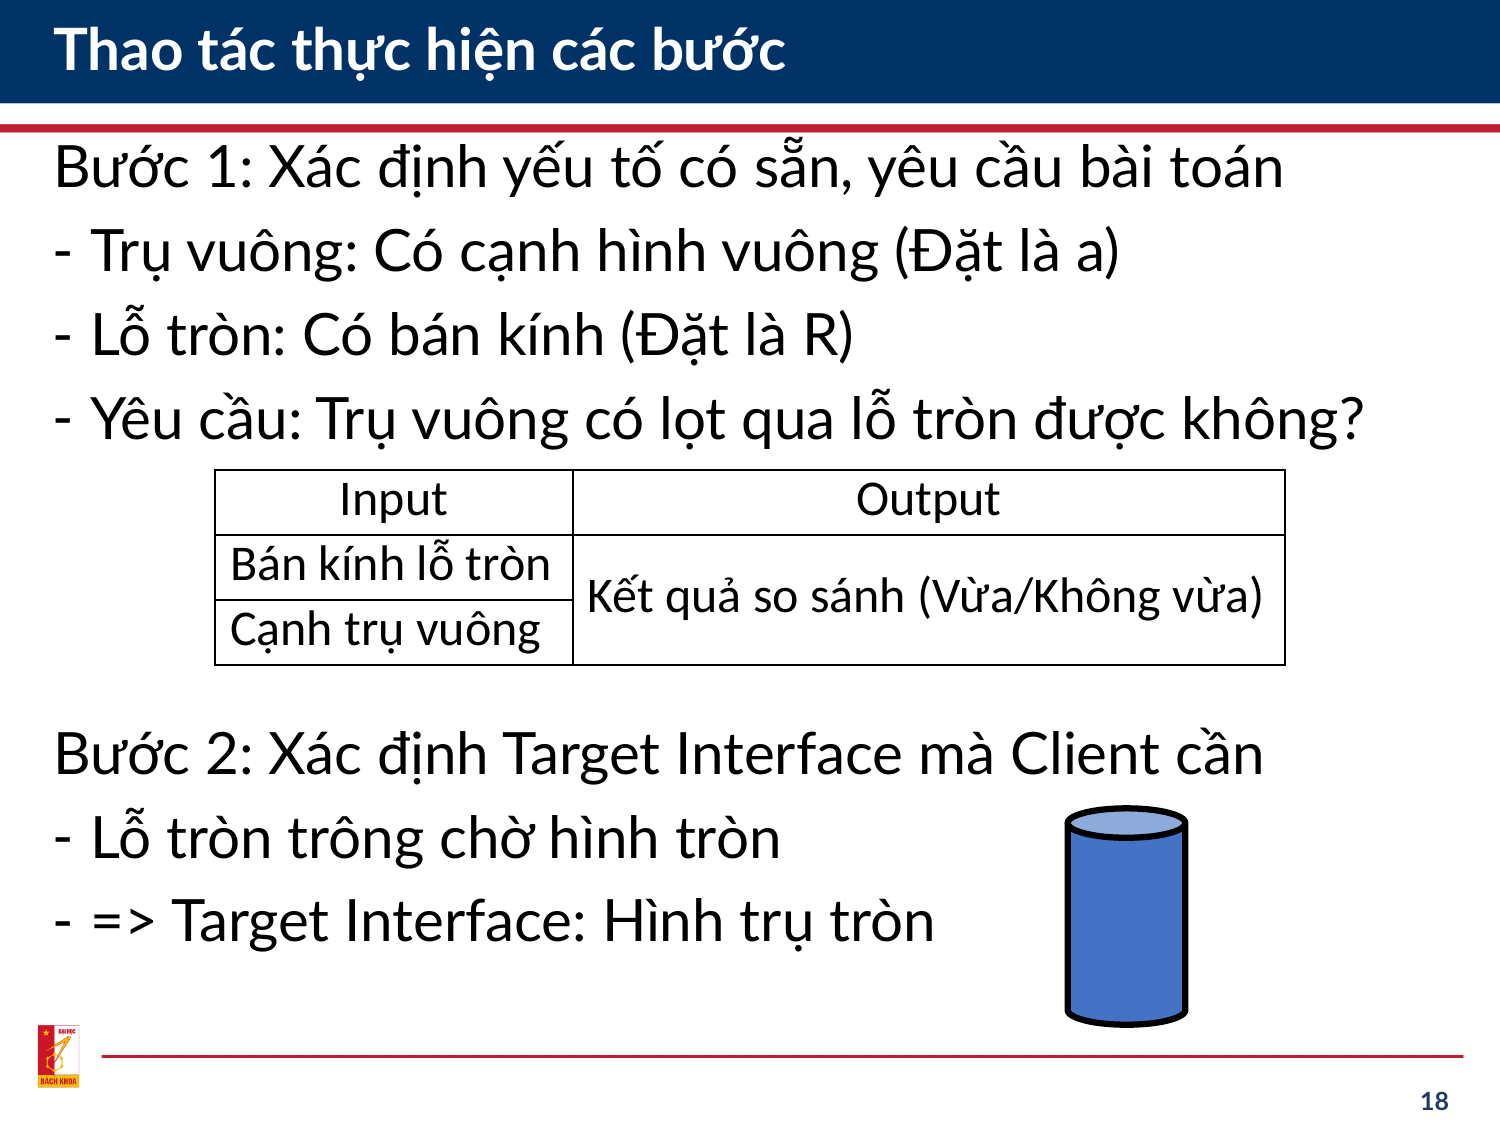

# Thao tác thực hiện các bước
Bước 1: Xác định yếu tố có sẵn, yêu cầu bài toán
Trụ vuông: Có cạnh hình vuông (Đặt là a)
Lỗ tròn: Có bán kính (Đặt là R)
Yêu cầu: Trụ vuông có lọt qua lỗ tròn được không?

Bước 2: Xác định Target Interface mà Client cần
Lỗ tròn trông chờ hình tròn
=> Target Interface: Hình trụ tròn

| Input | Output |
| --- | --- |
| Bán kính lỗ tròn | Kết quả so sánh (Vừa/Không vừa) |
| Cạnh trụ vuông |  |

18